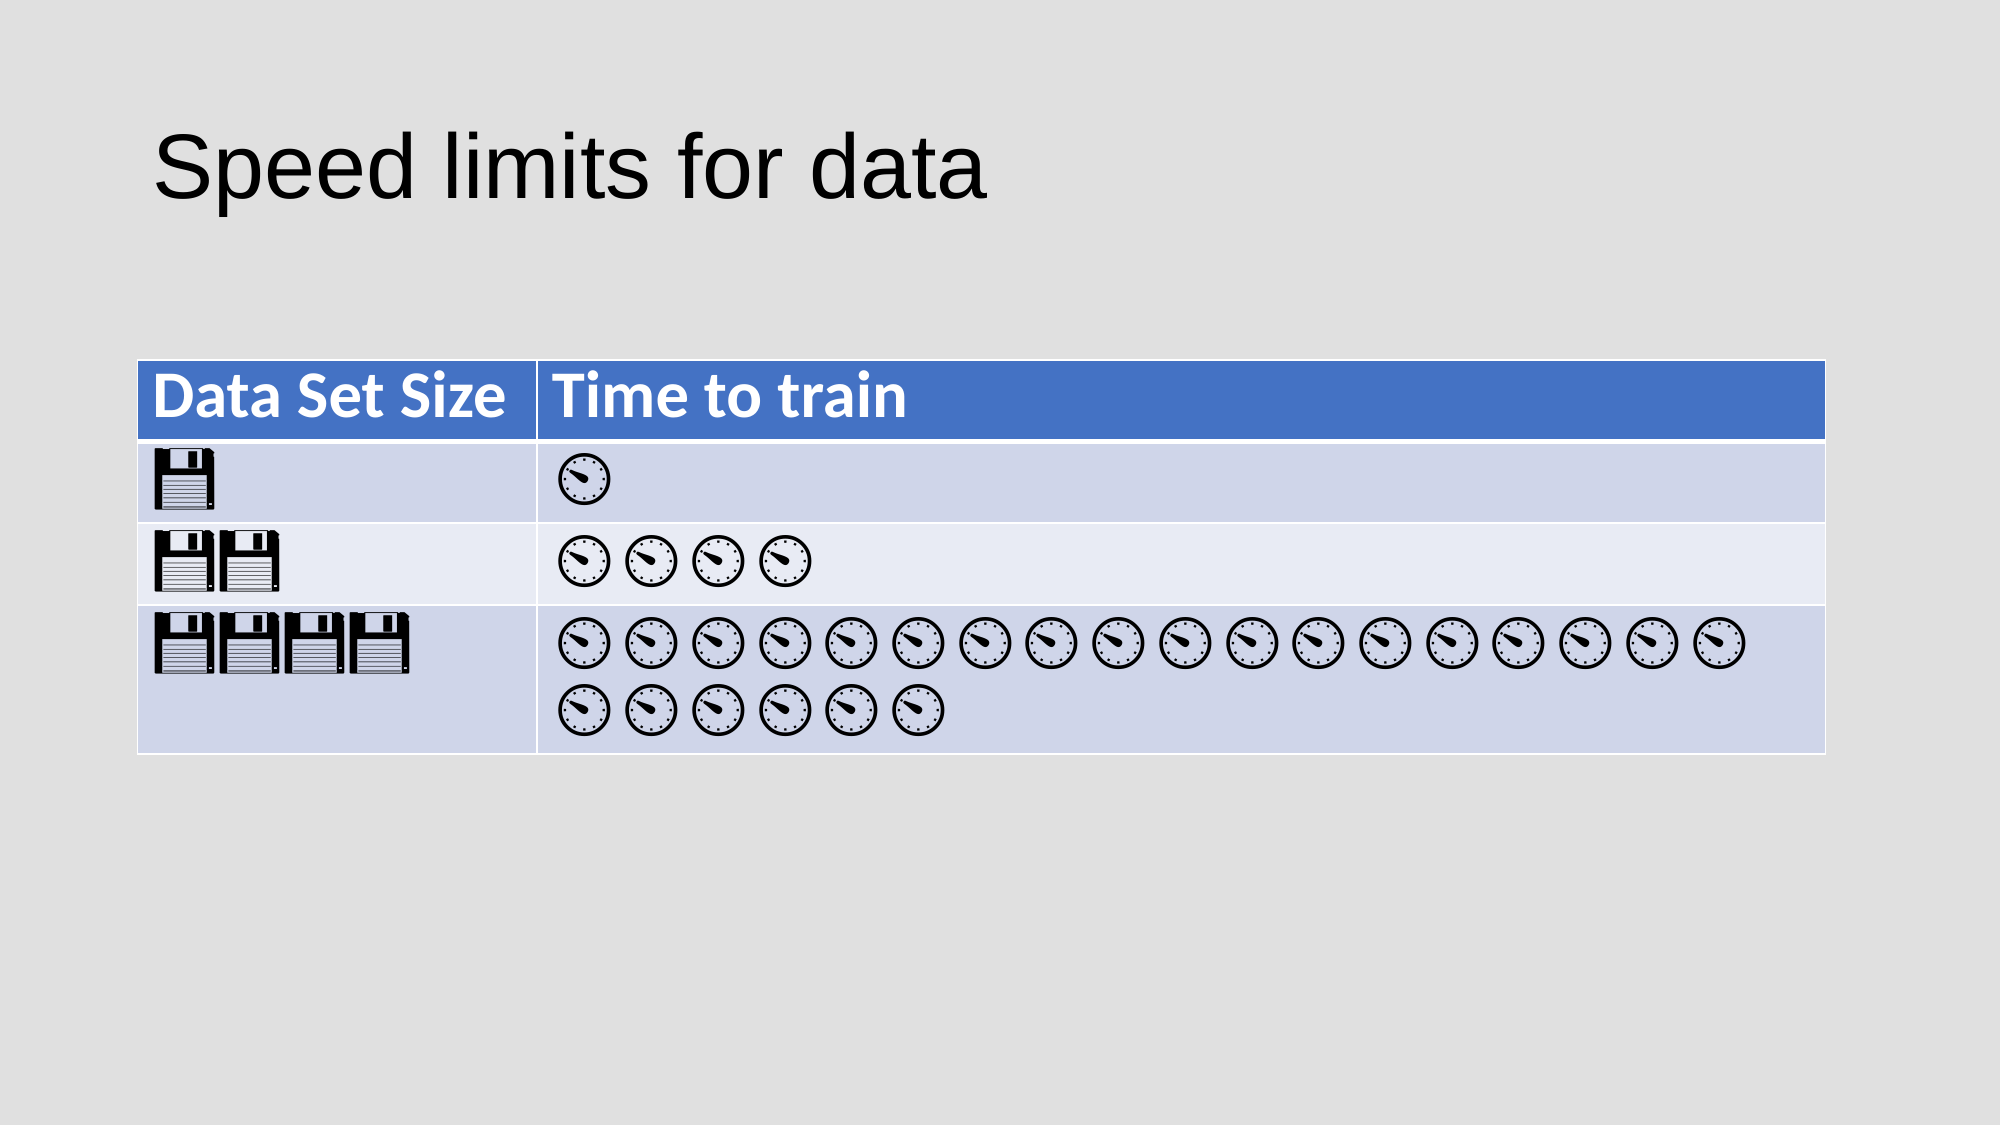

# Speed limits for data
| Data Set Size | Time to train |
| --- | --- |
| 💾 | ⏲ |
| 💾💾 | ⏲⏲⏲⏲ |
| 💾💾💾💾 | ⏲⏲⏲⏲⏲⏲⏲⏲⏲⏲⏲⏲⏲⏲⏲⏲⏲⏲⏲⏲⏲⏲⏲⏲ |